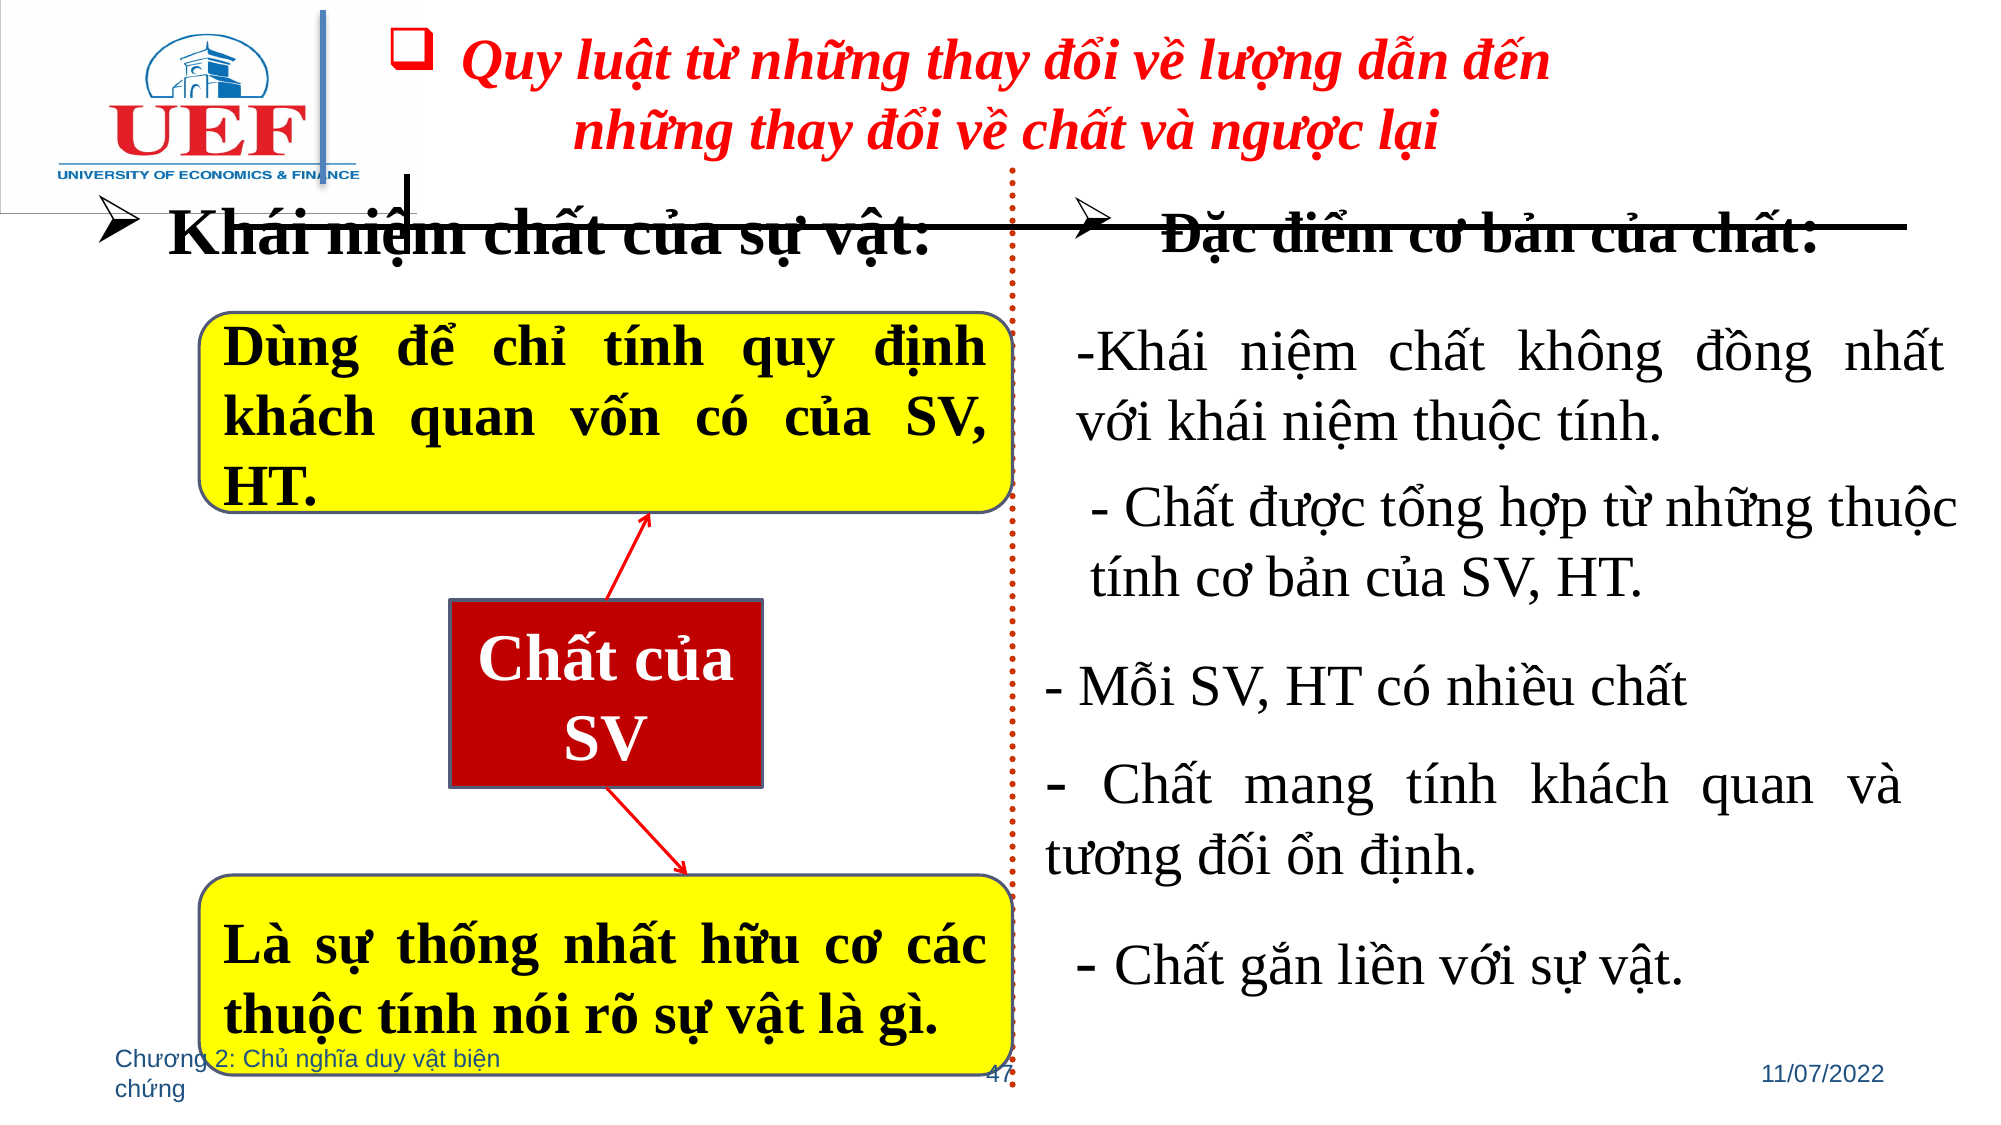

Quy luật từ những thay đổi về lượng dẫn đến những thay đổi về chất và ngược lại

 Đặc điểm cơ bản của chất:
Khái niệm chất của sự vật:
Dùng để chỉ tính quy định khách quan vốn có của SV, HT.

-Khái niệm chất không đồng nhất với khái niệm thuộc tính.

- Chất được tổng hợp từ những thuộc tính cơ bản của SV, HT.

Chất của SV
- Mỗi SV, HT có nhiều chất
- Chất mang tính khách quan và tương đối ổn định.
Là sự thống nhất hữu cơ các thuộc tính nói rõ sự vật là gì.
- Chất gắn liền với sự vật.
Chương 2: Chủ nghĩa duy vật biện chứng
47
11/07/2022